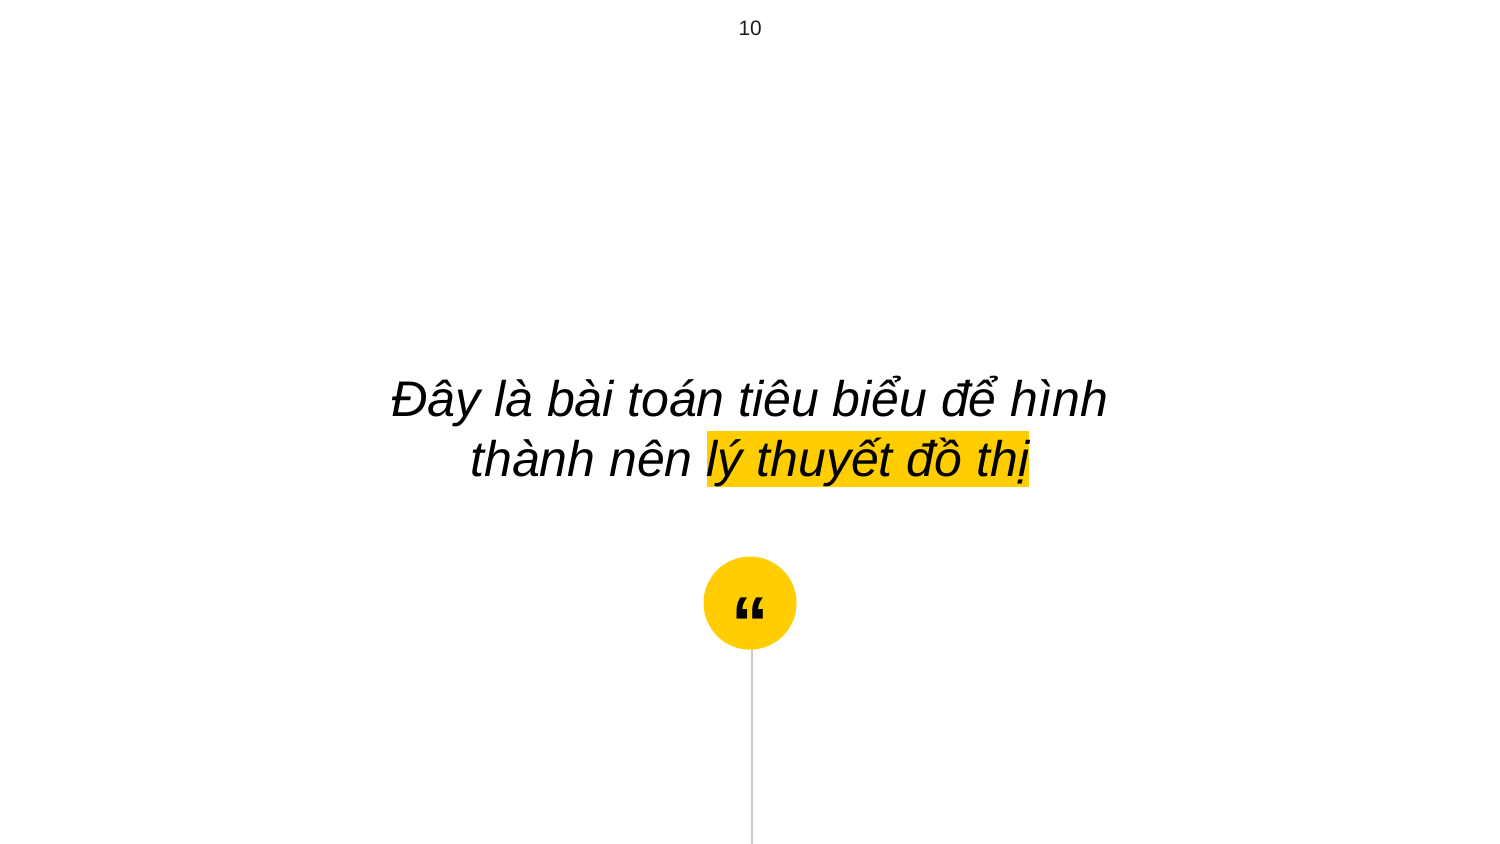

10
Đây là bài toán tiêu biểu để hình thành nên lý thuyết đồ thị